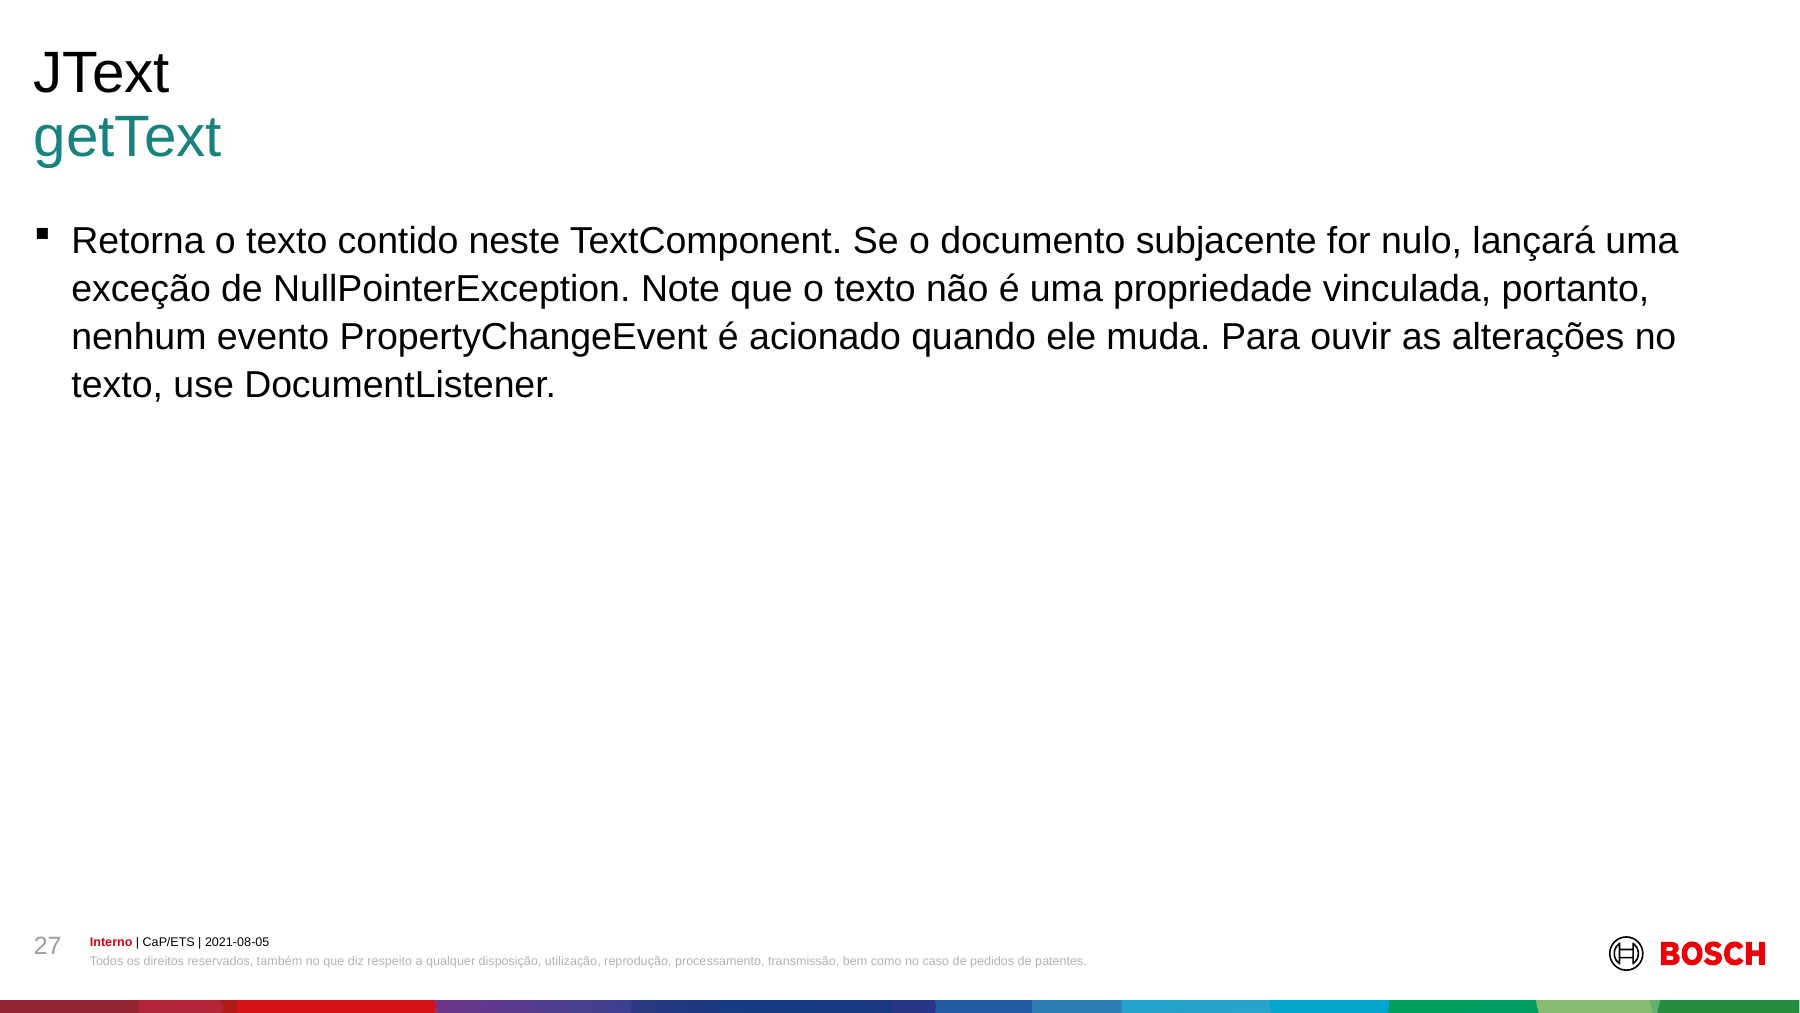

JText
# getText
Retorna o texto contido neste TextComponent. Se o documento subjacente for nulo, lançará uma exceção de NullPointerException. Note que o texto não é uma propriedade vinculada, portanto, nenhum evento PropertyChangeEvent é acionado quando ele muda. Para ouvir as alterações no texto, use DocumentListener.
27